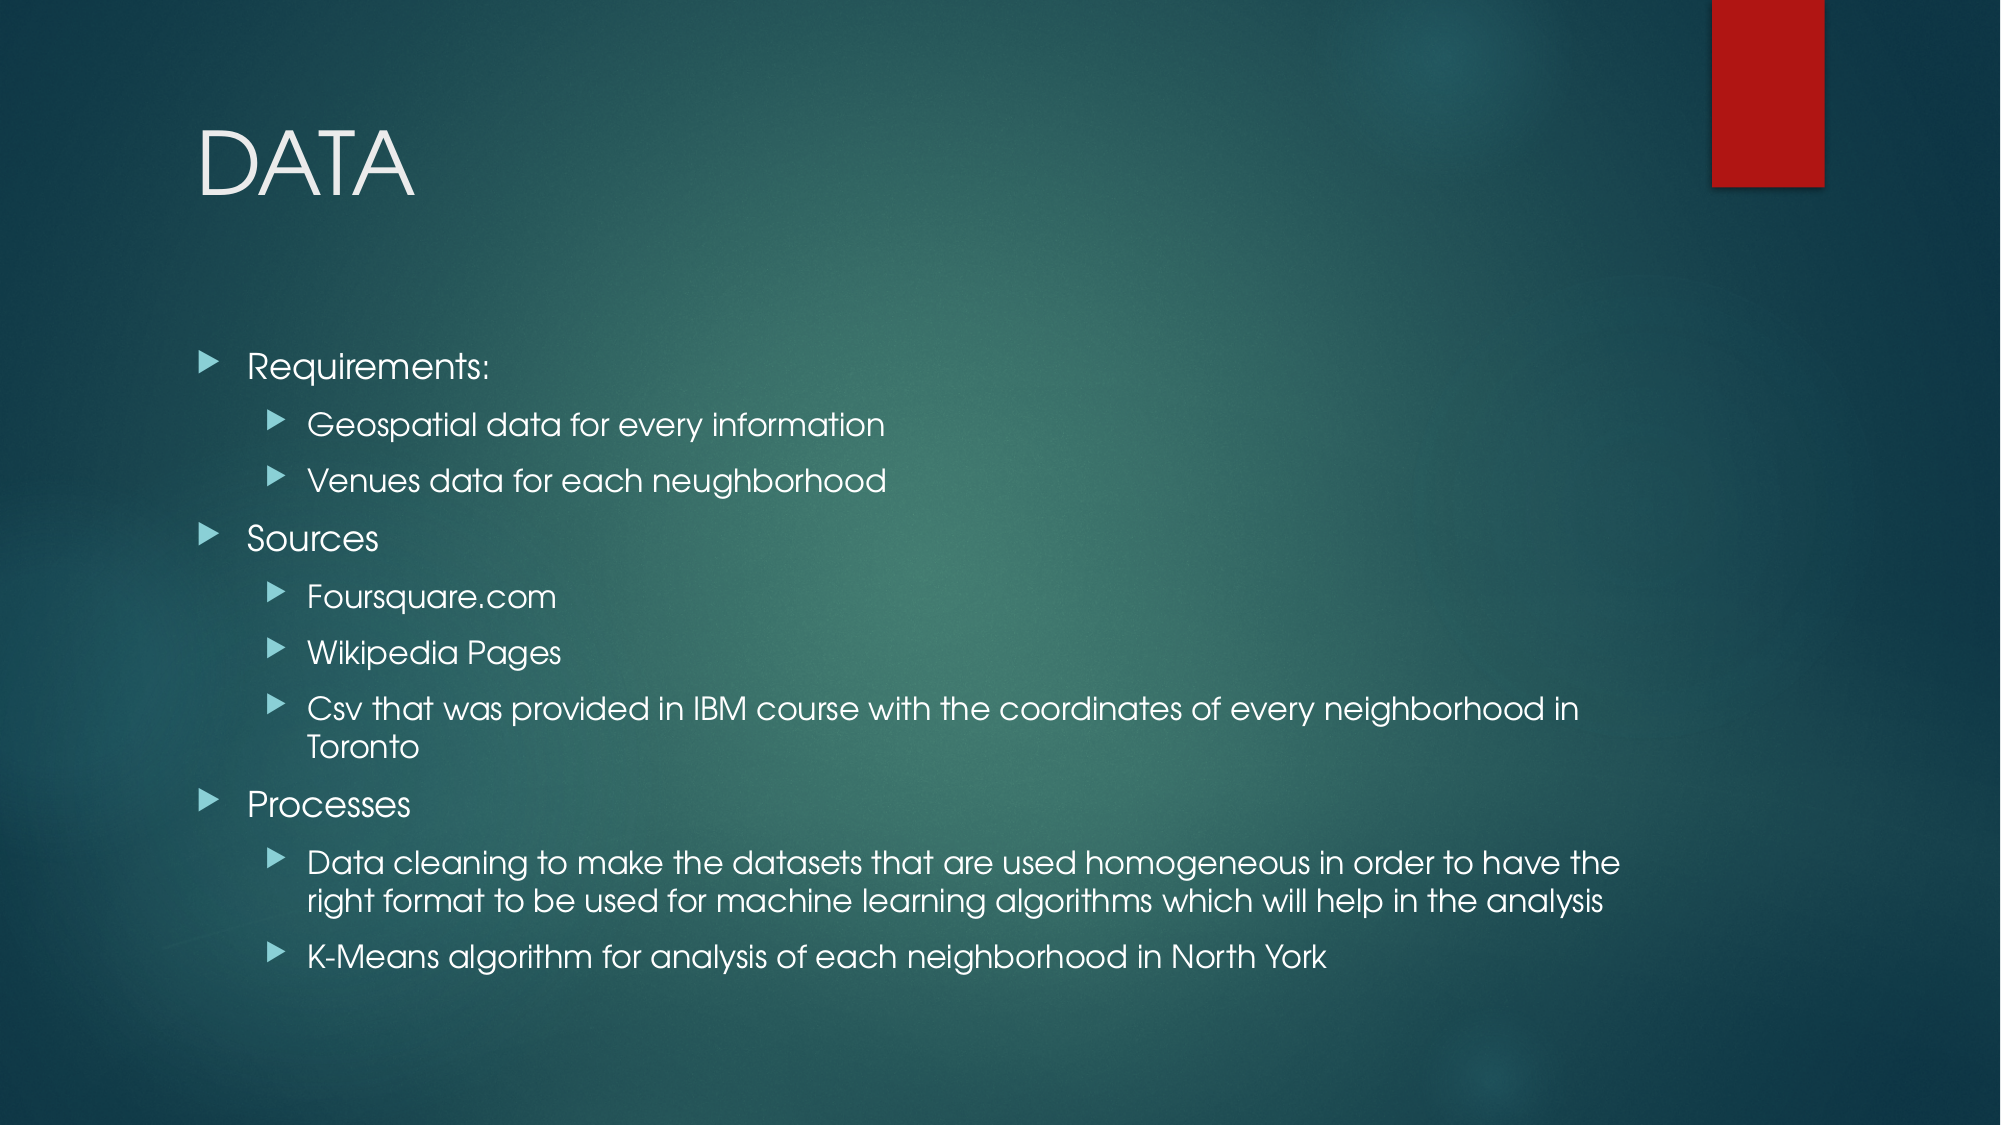

# DATA
Requirements:
Geospatial data for every information
Venues data for each neughborhood
Sources
Foursquare.com
Wikipedia Pages
Csv that was provided in IBM course with the coordinates of every neighborhood in Toronto
Processes
Data cleaning to make the datasets that are used homogeneous in order to have the right format to be used for machine learning algorithms which will help in the analysis
K-Means algorithm for analysis of each neighborhood in North York